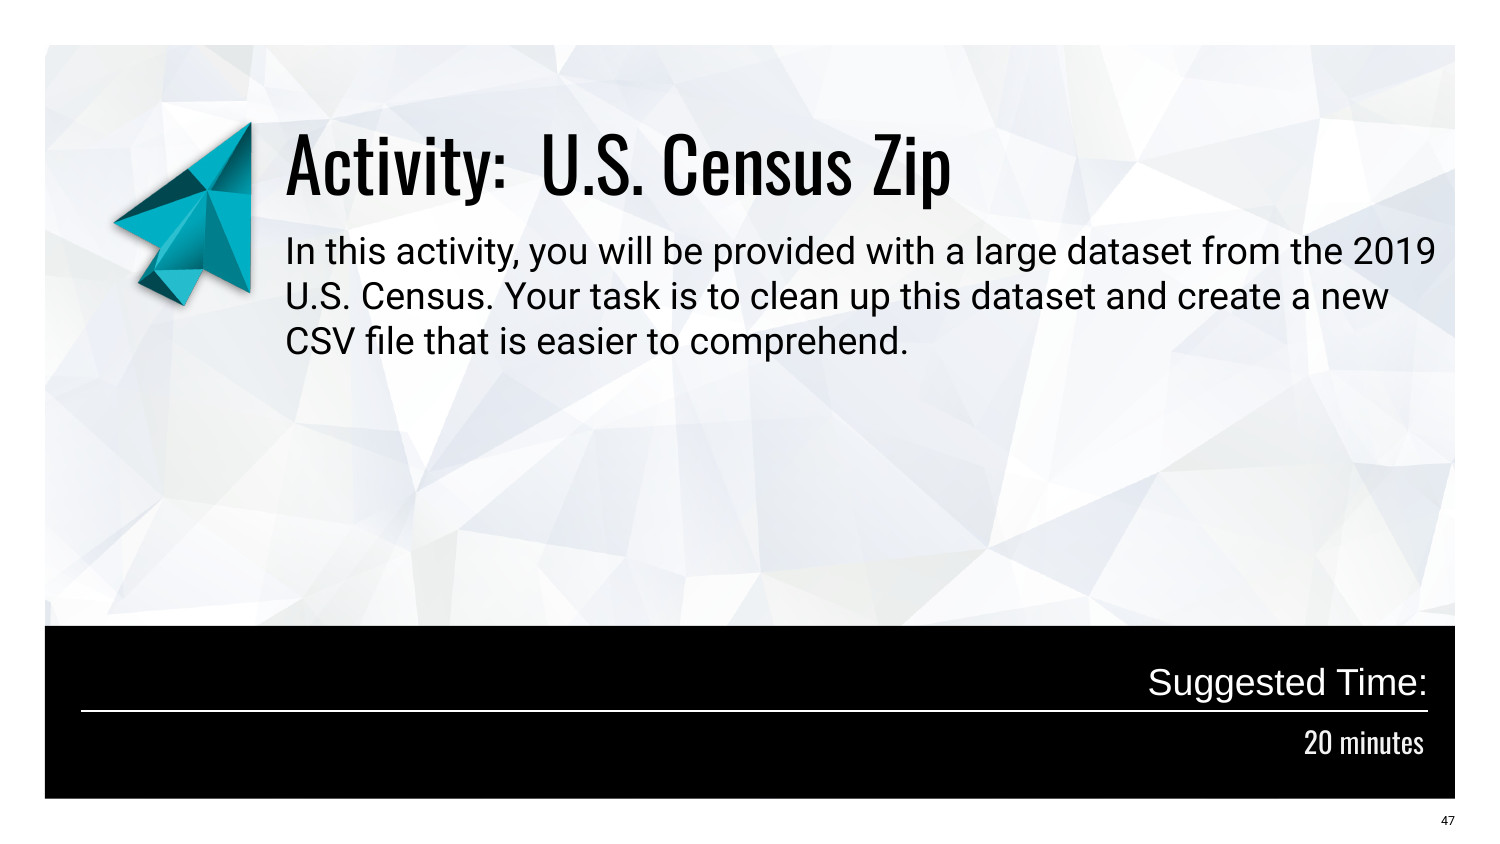

# Activity:  U.S. Census Zip
In this activity, you will be provided with a large dataset from the 2019 U.S. Census. Your task is to clean up this dataset and create a new CSV file that is easier to comprehend.

20 minutes